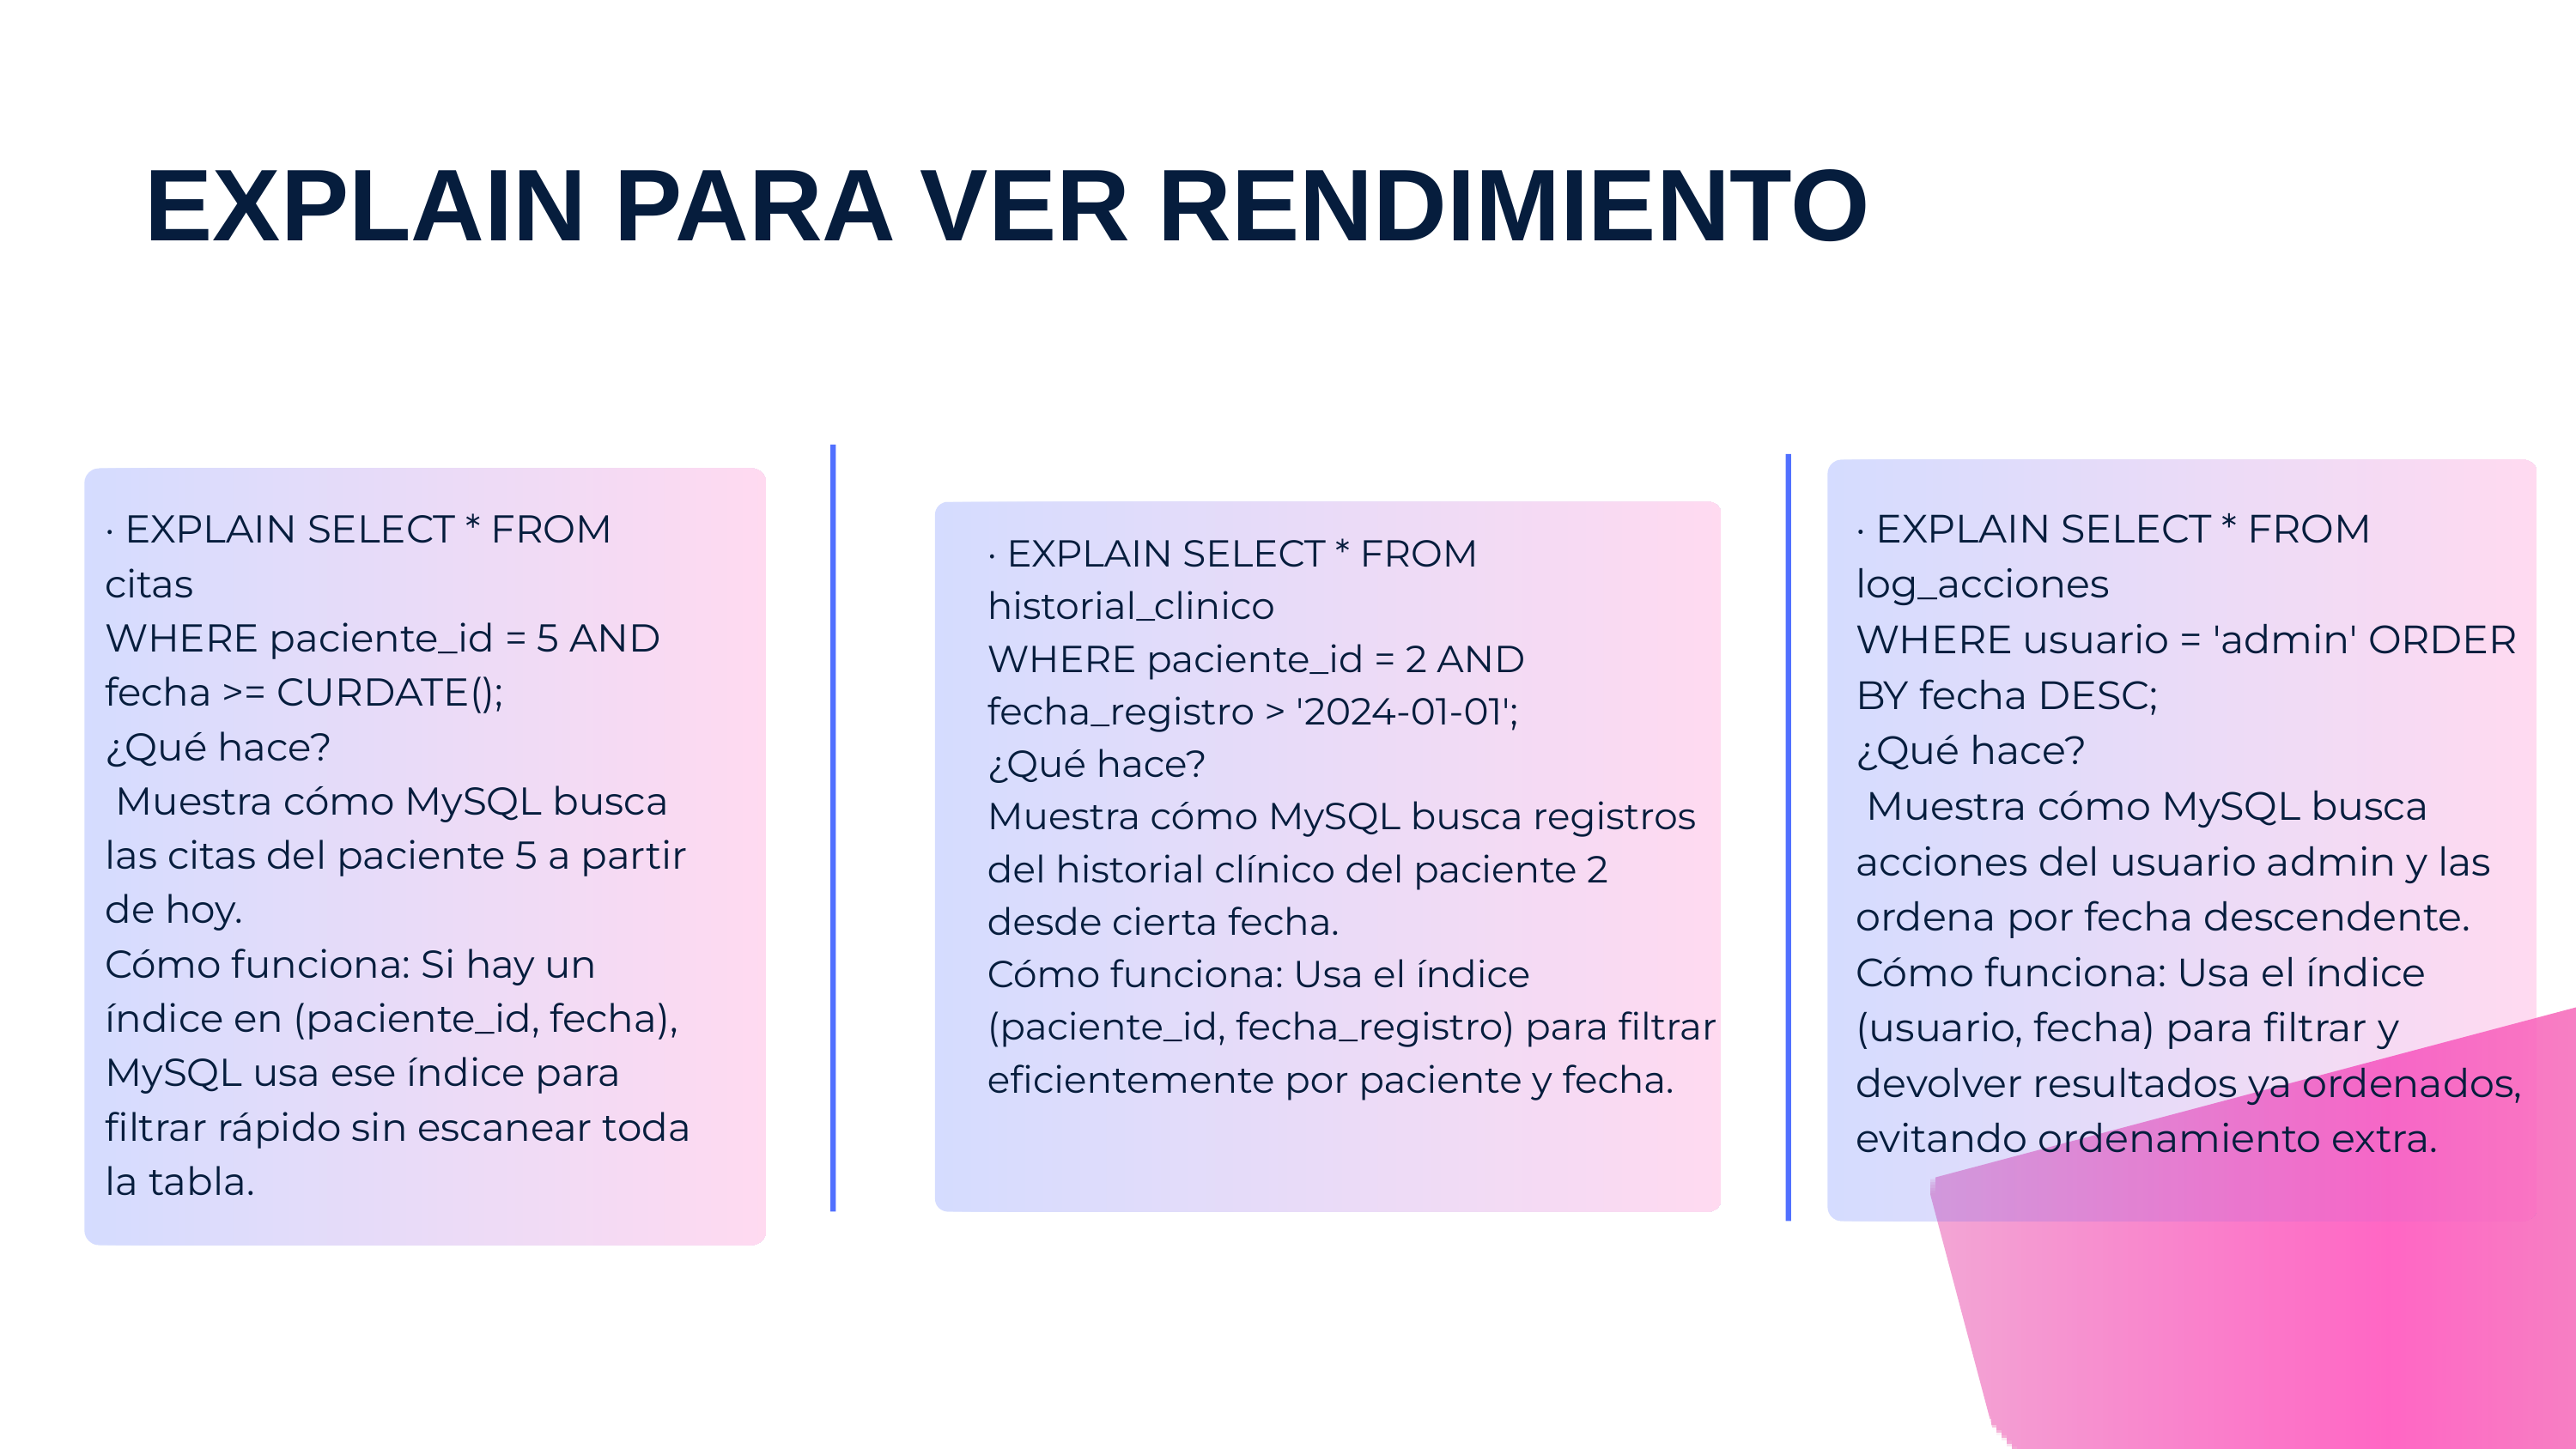

EXPLAIN PARA VER RENDIMIENTO

· EXPLAIN SELECT * FROM log_acciones
WHERE usuario = 'admin' ORDER BY fecha DESC;
¿Qué hace?
 Muestra cómo MySQL busca acciones del usuario admin y las ordena por fecha descendente.
Cómo funciona: Usa el índice (usuario, fecha) para filtrar y devolver resultados ya ordenados, evitando ordenamiento extra.
· EXPLAIN SELECT * FROM citas
WHERE paciente_id = 5 AND fecha >= CURDATE();
¿Qué hace?
 Muestra cómo MySQL busca las citas del paciente 5 a partir de hoy.
Cómo funciona: Si hay un índice en (paciente_id, fecha), MySQL usa ese índice para filtrar rápido sin escanear toda la tabla.

· EXPLAIN SELECT * FROM historial_clinico
WHERE paciente_id = 2 AND fecha_registro > '2024-01-01';
¿Qué hace?
Muestra cómo MySQL busca registros del historial clínico del paciente 2 desde cierta fecha.
Cómo funciona: Usa el índice (paciente_id, fecha_registro) para filtrar eficientemente por paciente y fecha.